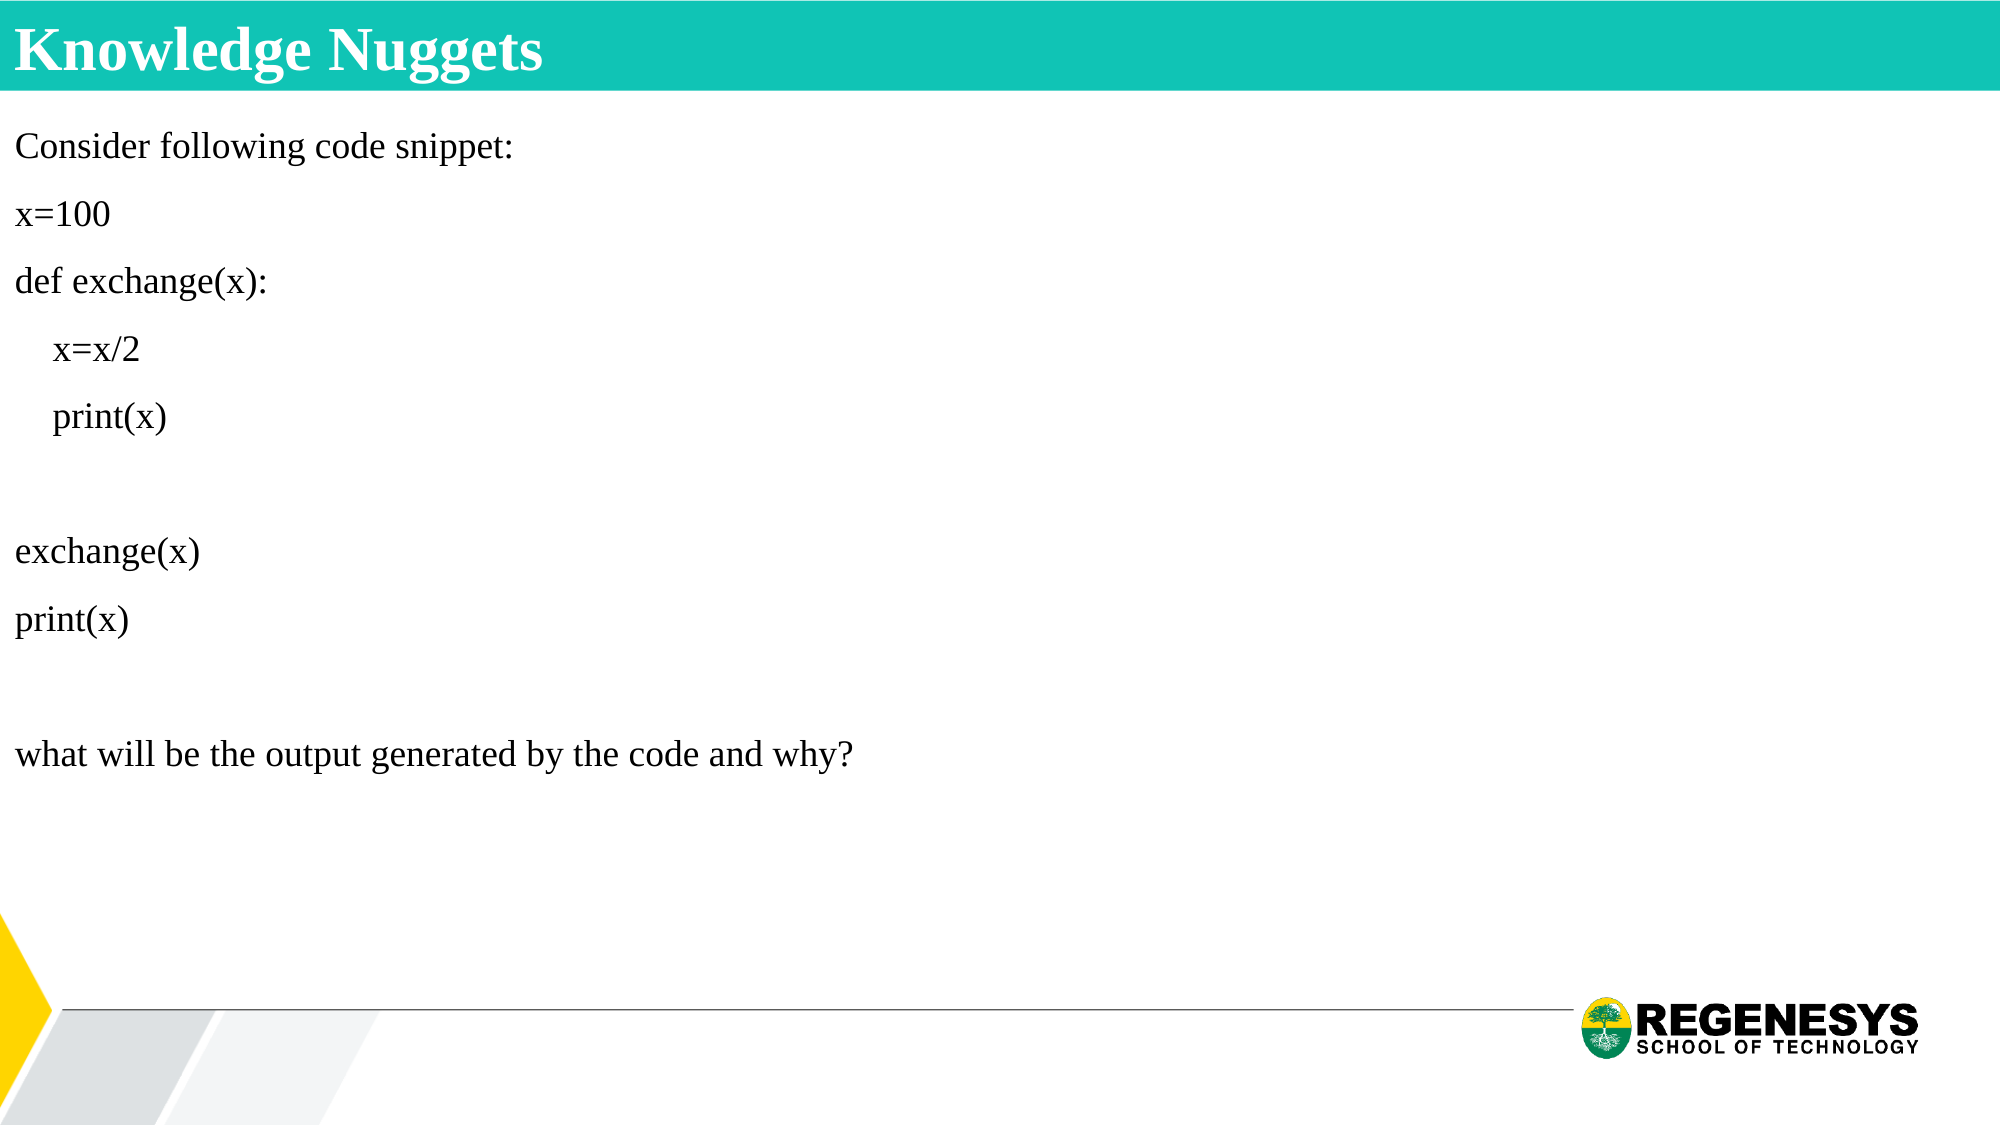

Knowledge Nuggets
Consider following code snippet:
x=100
def exchange(x):
    x=x/2
    print(x)

exchange(x)
print(x)

what will be the output generated by the code and why?